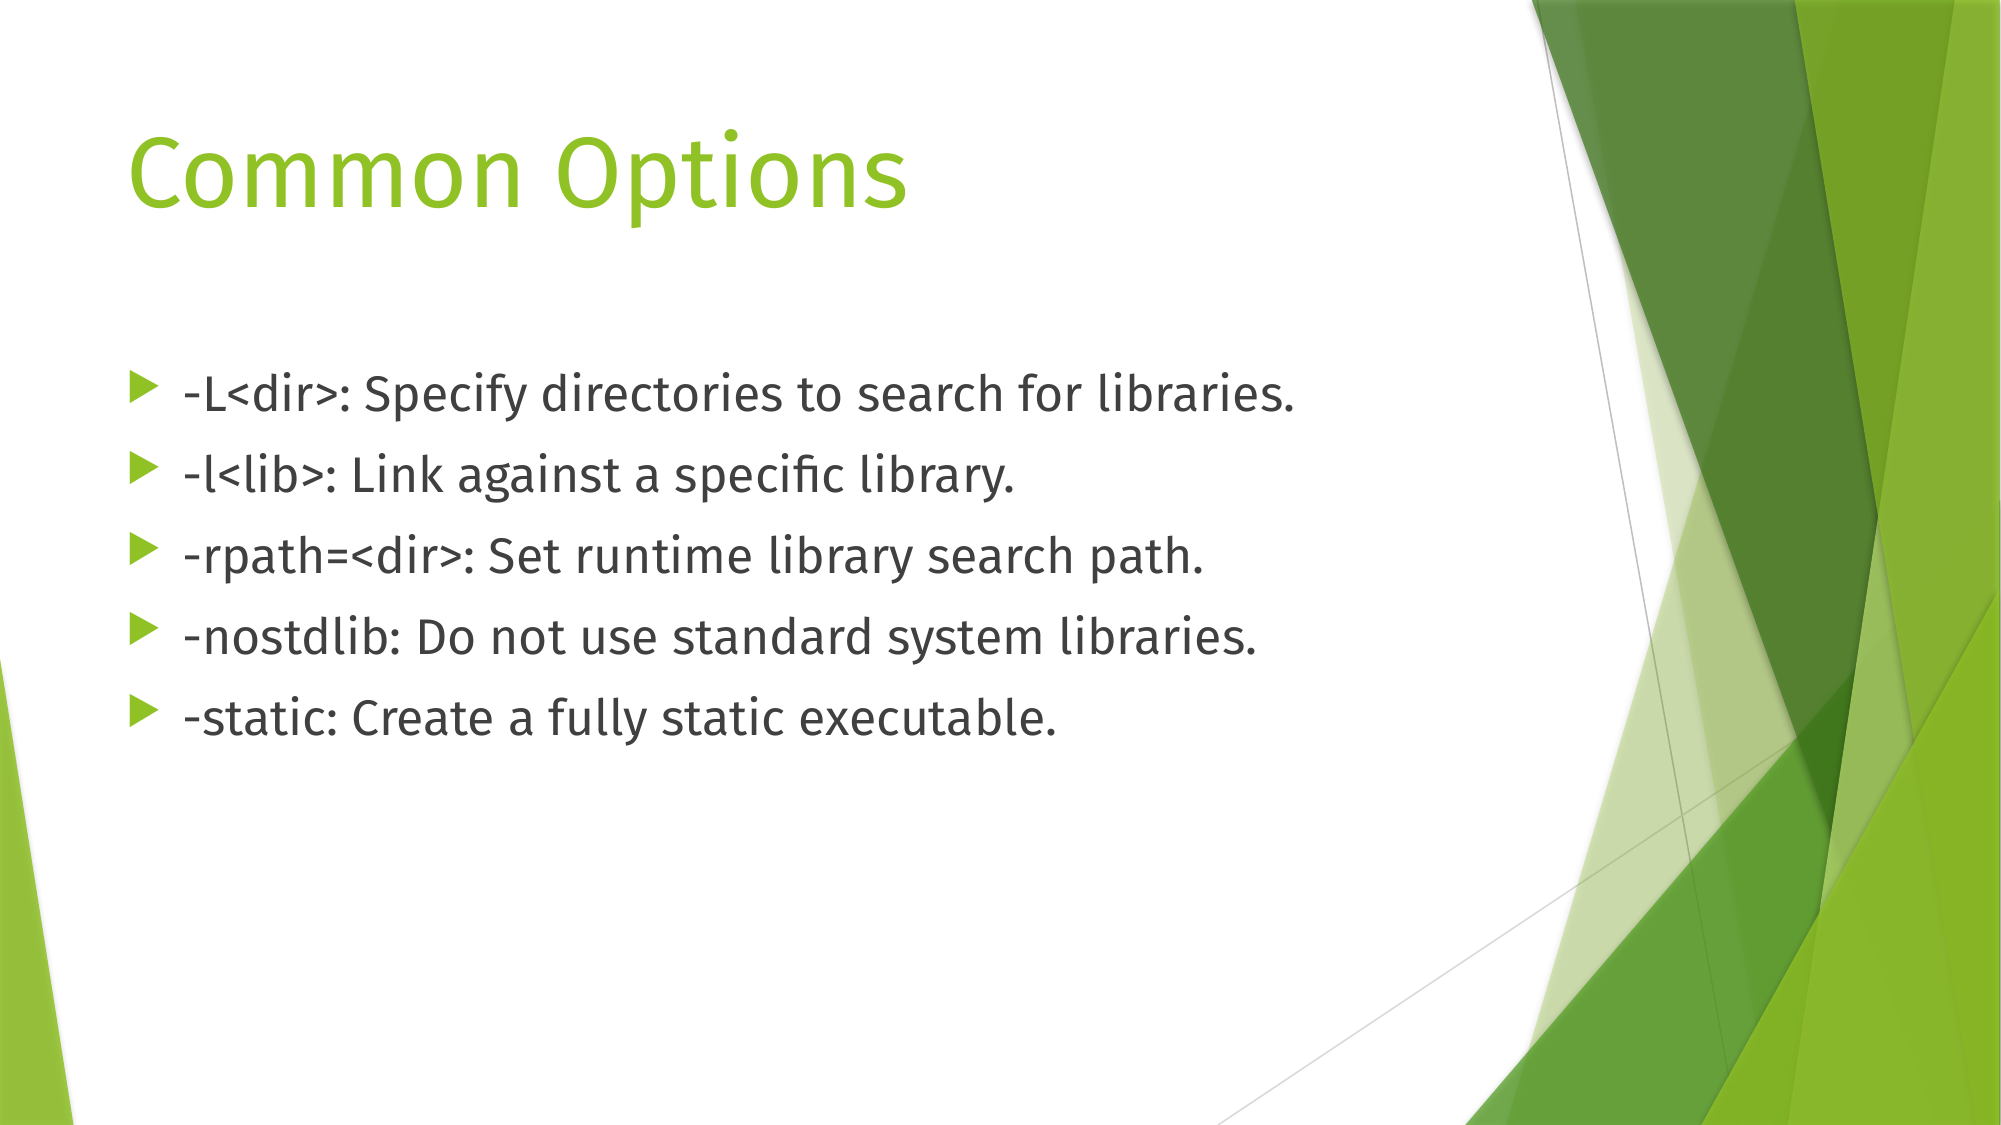

# Common Options
-L<dir>: Specify directories to search for libraries.
-l<lib>: Link against a specific library.
-rpath=<dir>: Set runtime library search path.
-nostdlib: Do not use standard system libraries.
-static: Create a fully static executable.